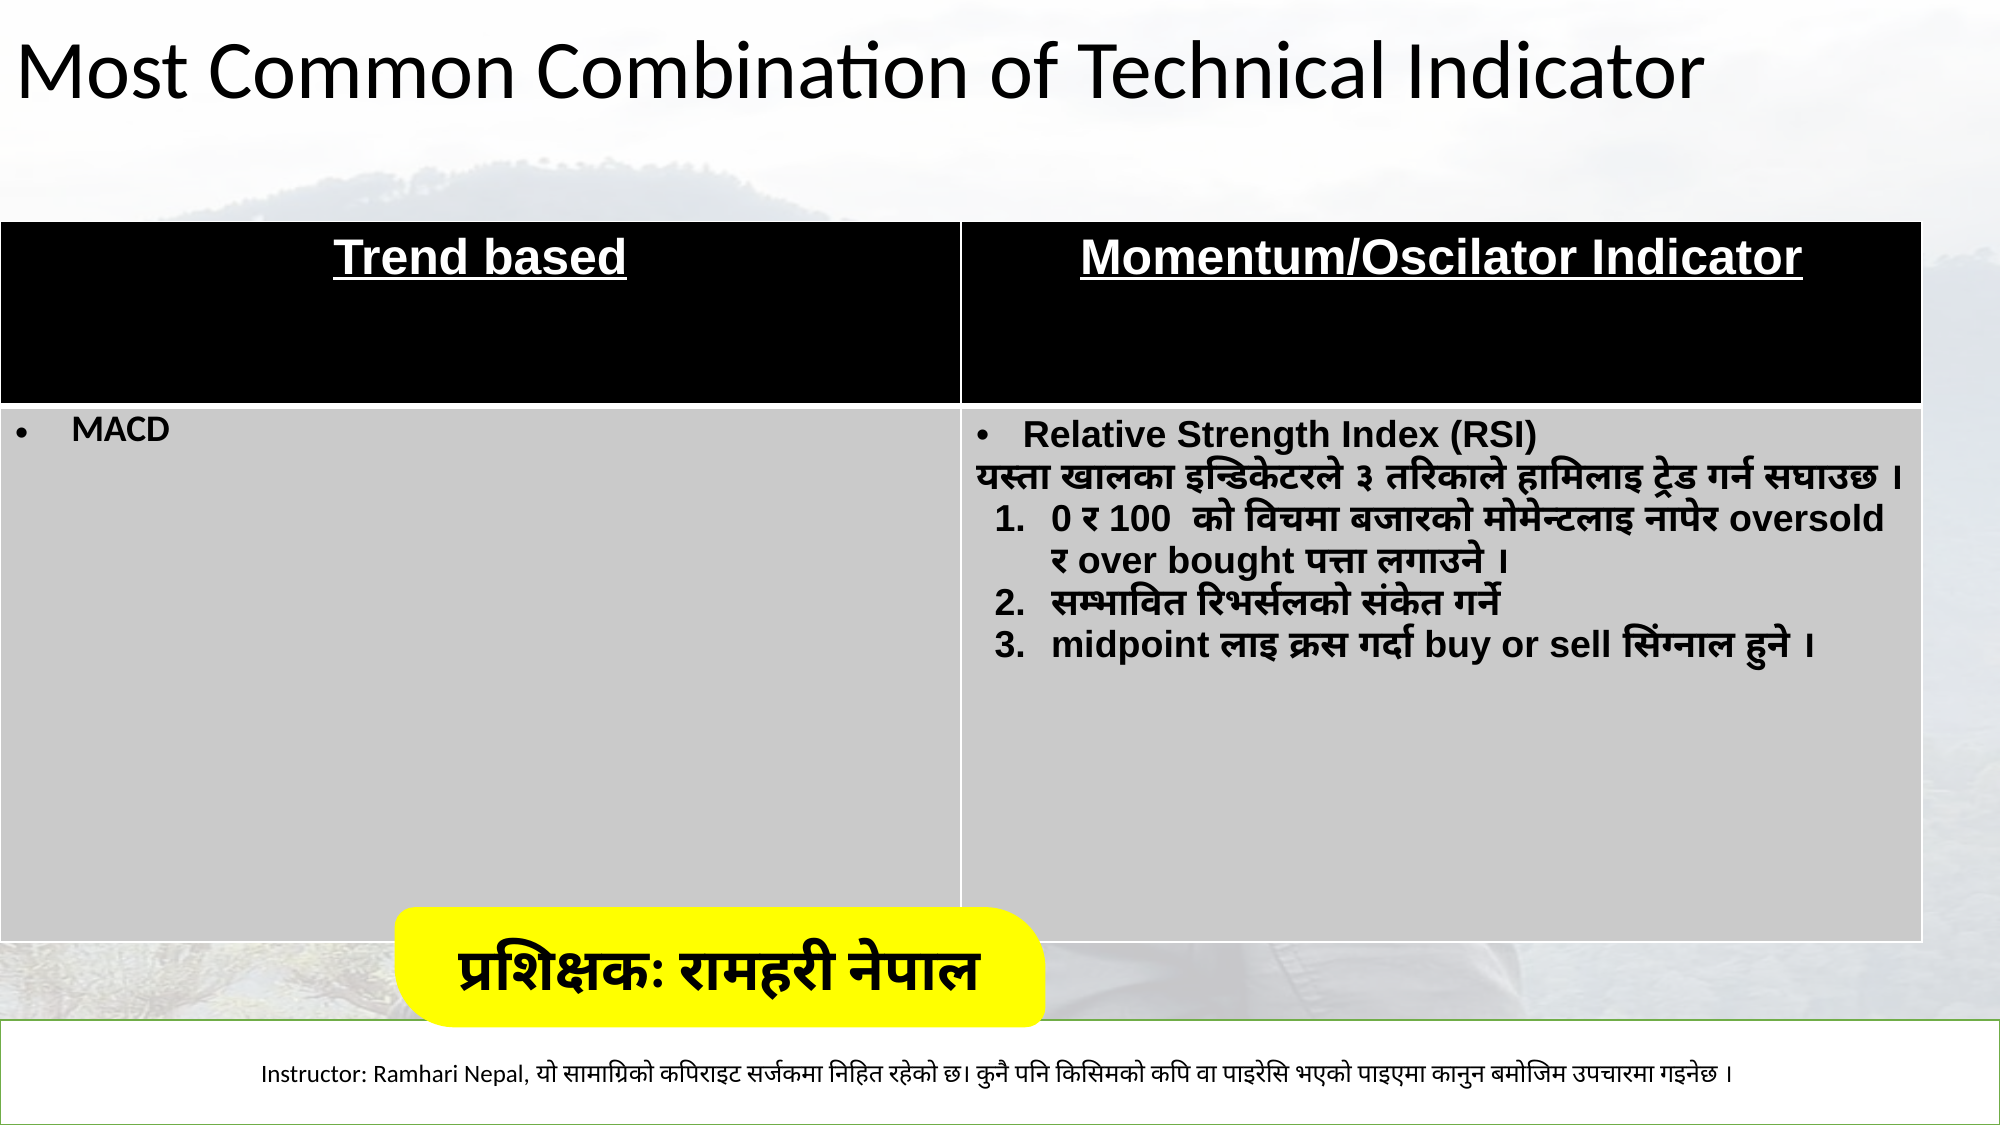

# Most Common Combination of Technical Indicator
| Trend based | Momentum/Oscilator Indicator |
| --- | --- |
| MACD | Relative Strength Index (RSI) यस्ता खालका इन्डिकेटरले ३ तरिकाले हामिलाइ ट्रेड गर्न सघाउछ । 0 र 100 को विचमा बजारको मोमेन्टलाइ नापेर oversold र over bought पत्ता लगाउने । सम्भावित रिभर्सलको संकेत गर्ने midpoint लाइ क्रस गर्दा buy or sell सिंग्नाल हुने । |
प्रशिक्षकः रामहरी नेपाल
Instructor: Ramhari Nepal, यो सामाग्रिको कपिराइट सर्जकमा निहित रहेको छ। कुनै पनि किसिमको कपि वा पाइरेसि भएको पाइएमा कानुन बमोजिम उपचारमा गइनेछ ।